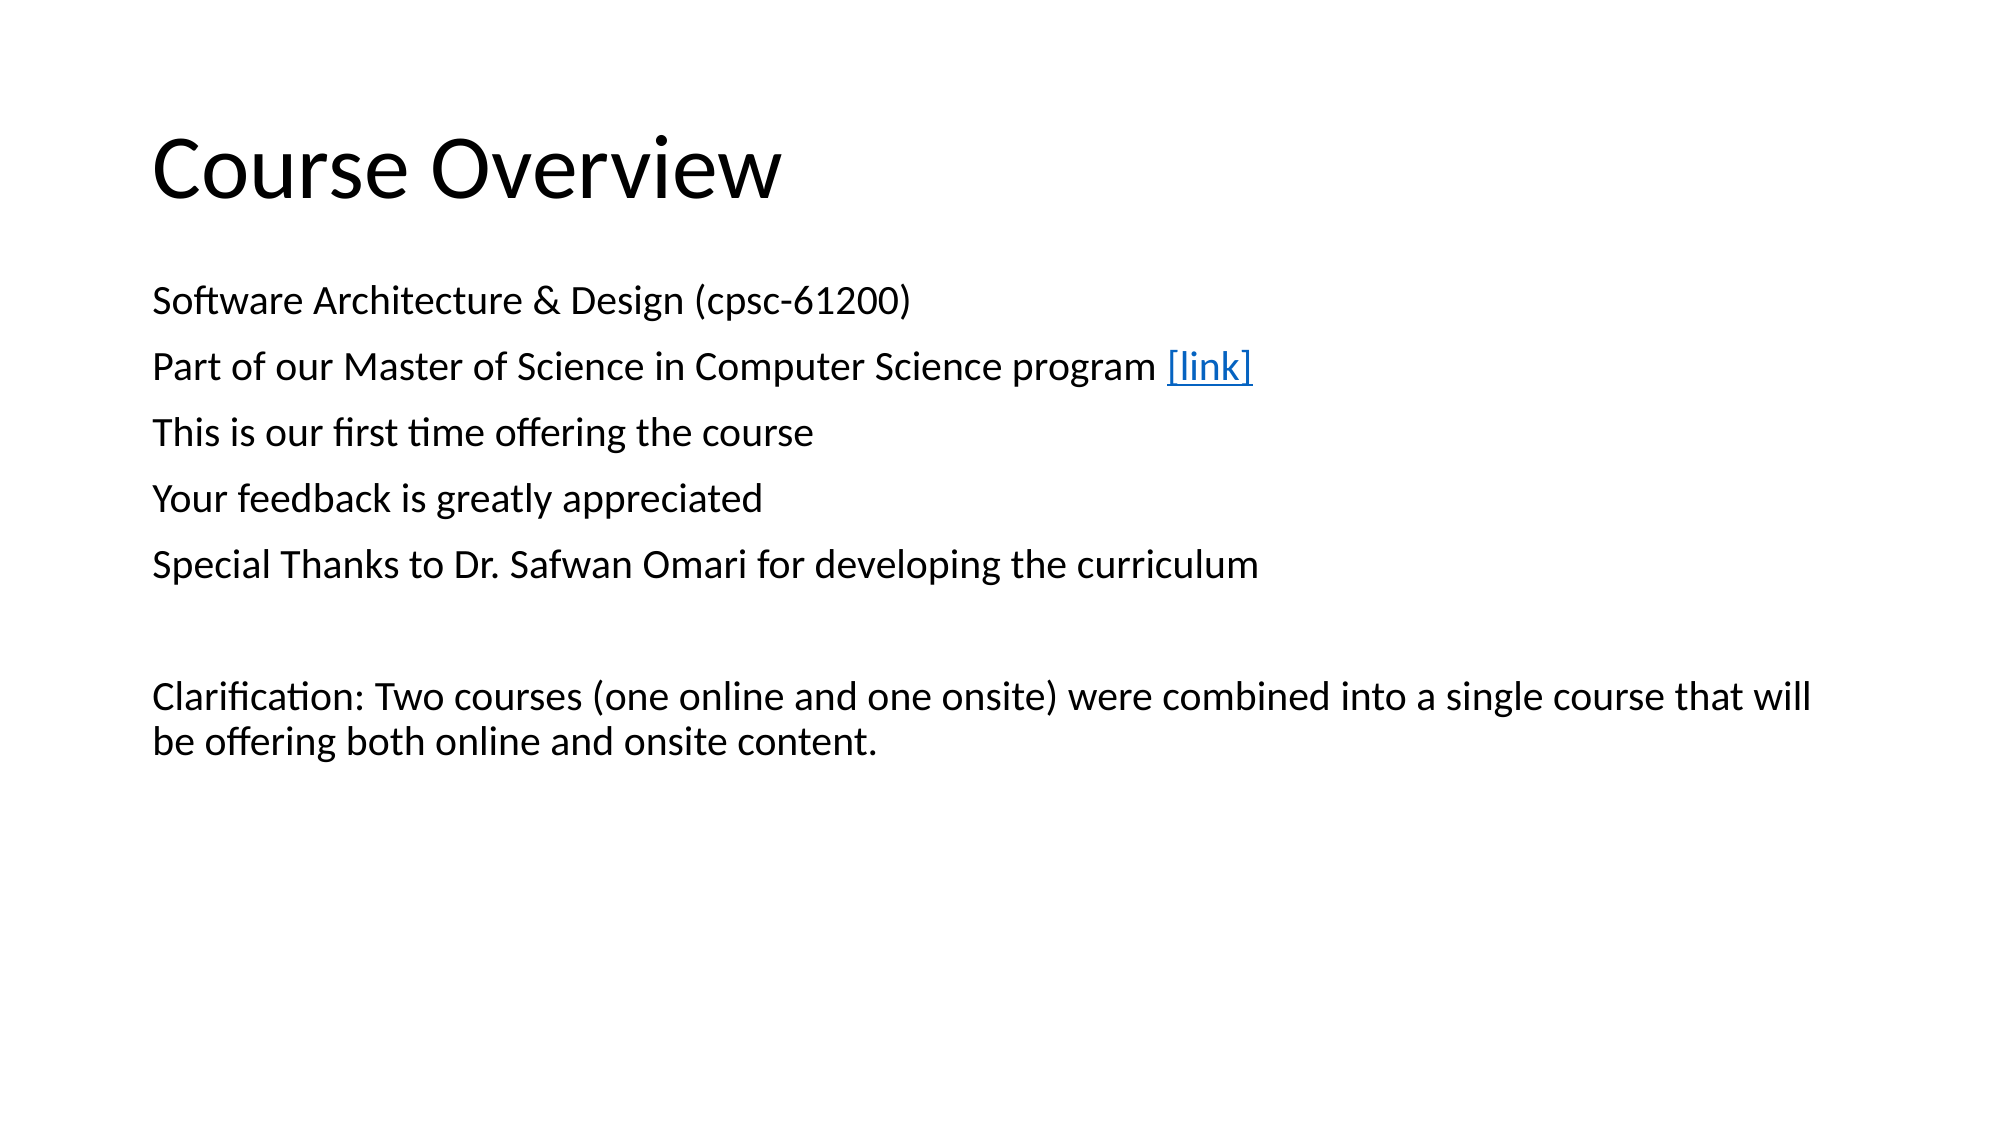

# Course Overview
Software Architecture & Design (cpsc-61200)
Part of our Master of Science in Computer Science program [link]
This is our first time offering the course
Your feedback is greatly appreciated
Special Thanks to Dr. Safwan Omari for developing the curriculum

Clarification: Two courses (one online and one onsite) were combined into a single course that will be offering both online and onsite content.